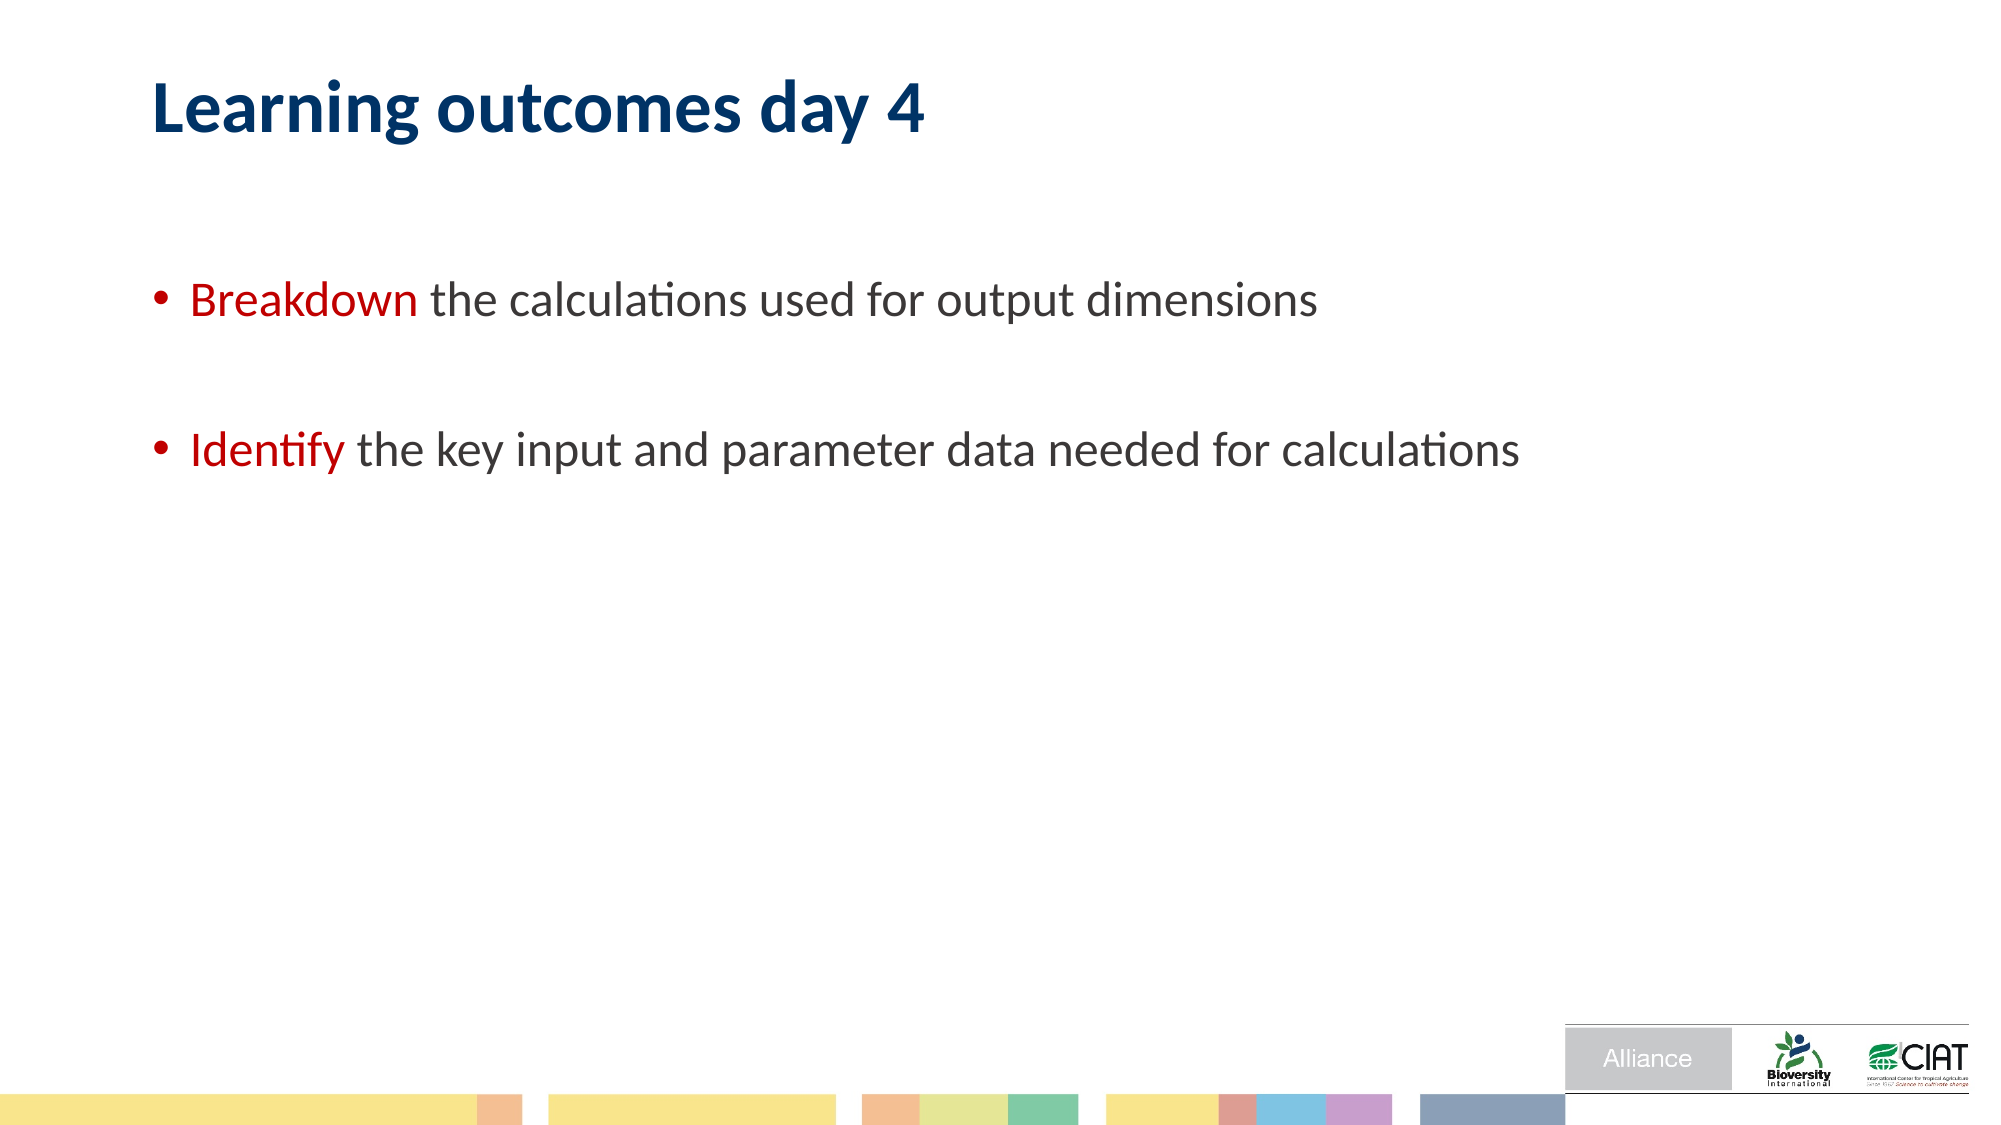

# Learning outcomes day 4
Breakdown the calculations used for output dimensions

Identify the key input and parameter data needed for calculations